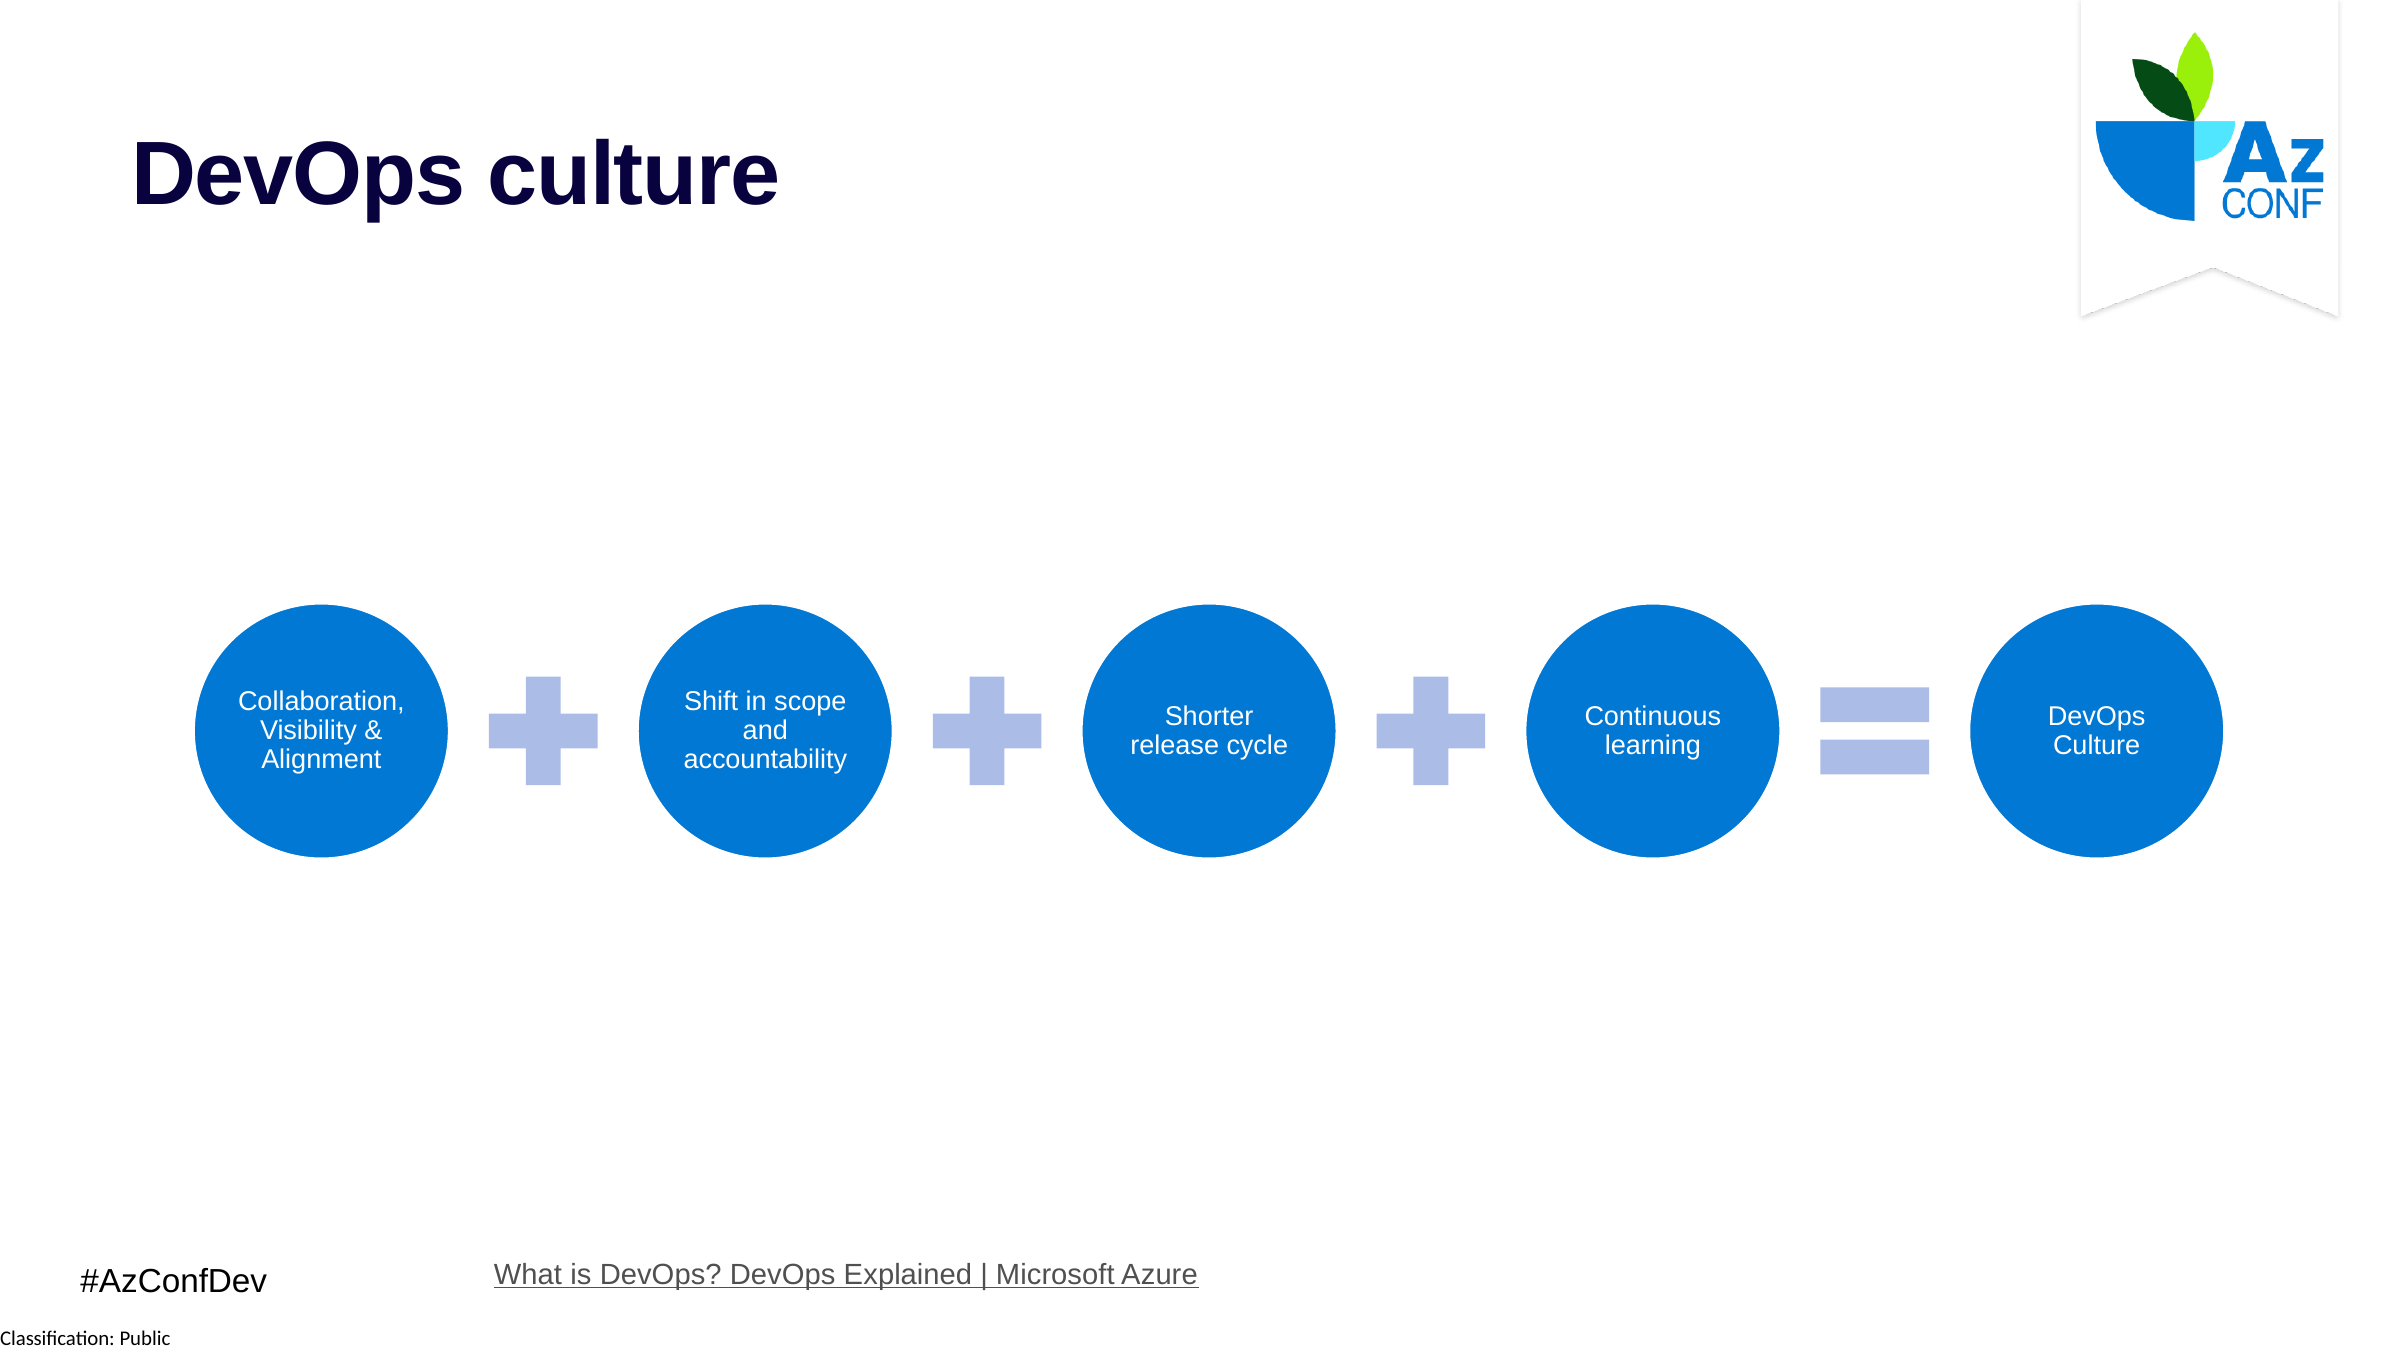

# DevOps culture
Collaboration, Visibility & Alignment

Shift in scope and accountability

Shorter release cycle

Continuous learning

DevOps Culture
What is DevOps? DevOps Explained | Microsoft Azure